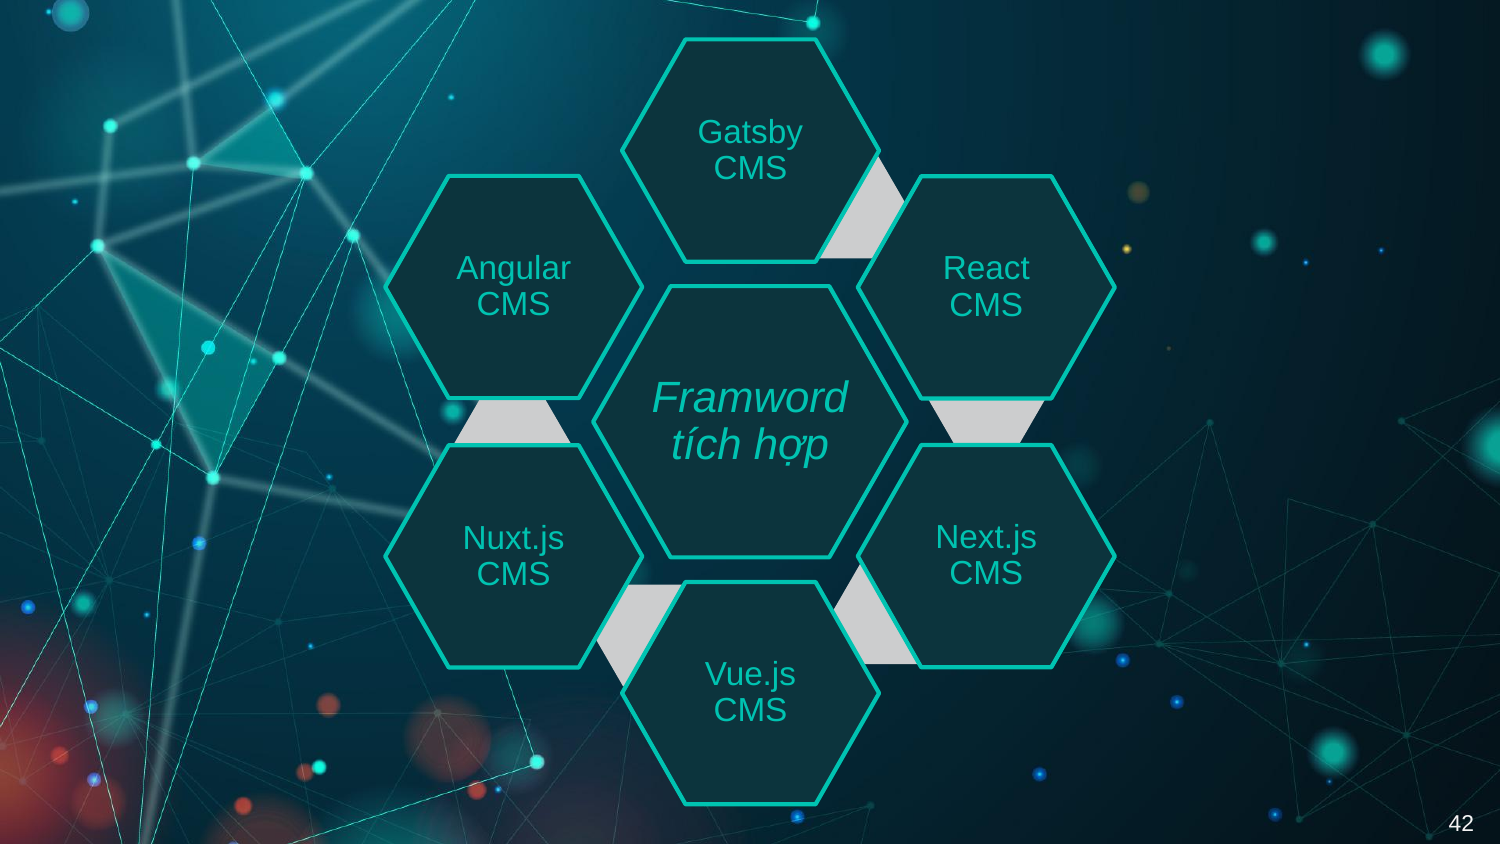

Framword tích hợp
Gatsby CMS
React CMS
Next.js CMS
Vue.js CMS
Nuxt.js CMS
Angular CMS
42